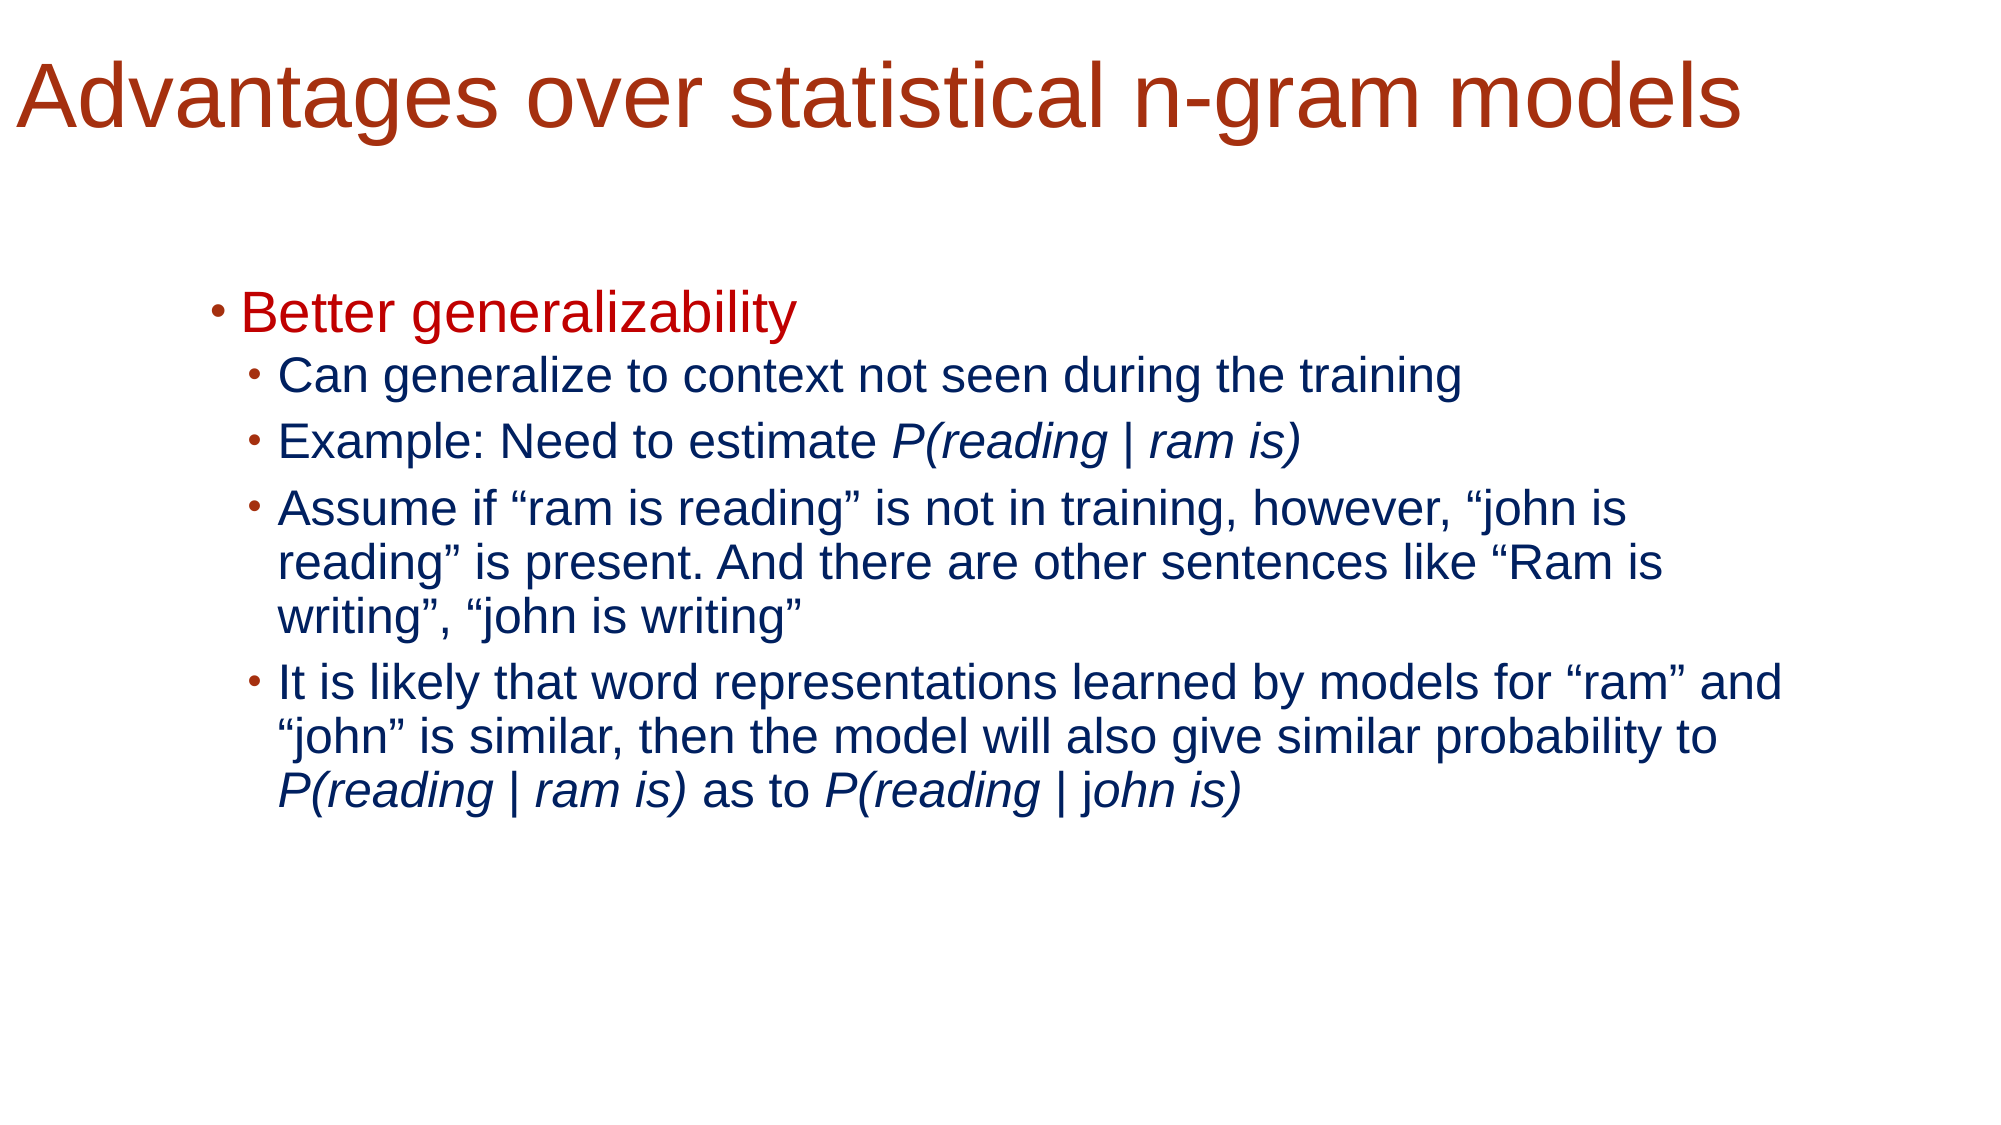

# Advantages over statistical n-gram models
Better generalizability
Can generalize to context not seen during the training
Example: Need to estimate P(reading | ram is)
Assume if “ram is reading” is not in training, however, “john is reading” is present. And there are other sentences like “Ram is writing”, “john is writing”
It is likely that word representations learned by models for “ram” and “john” is similar, then the model will also give similar probability to P(reading | ram is) as to P(reading | john is)